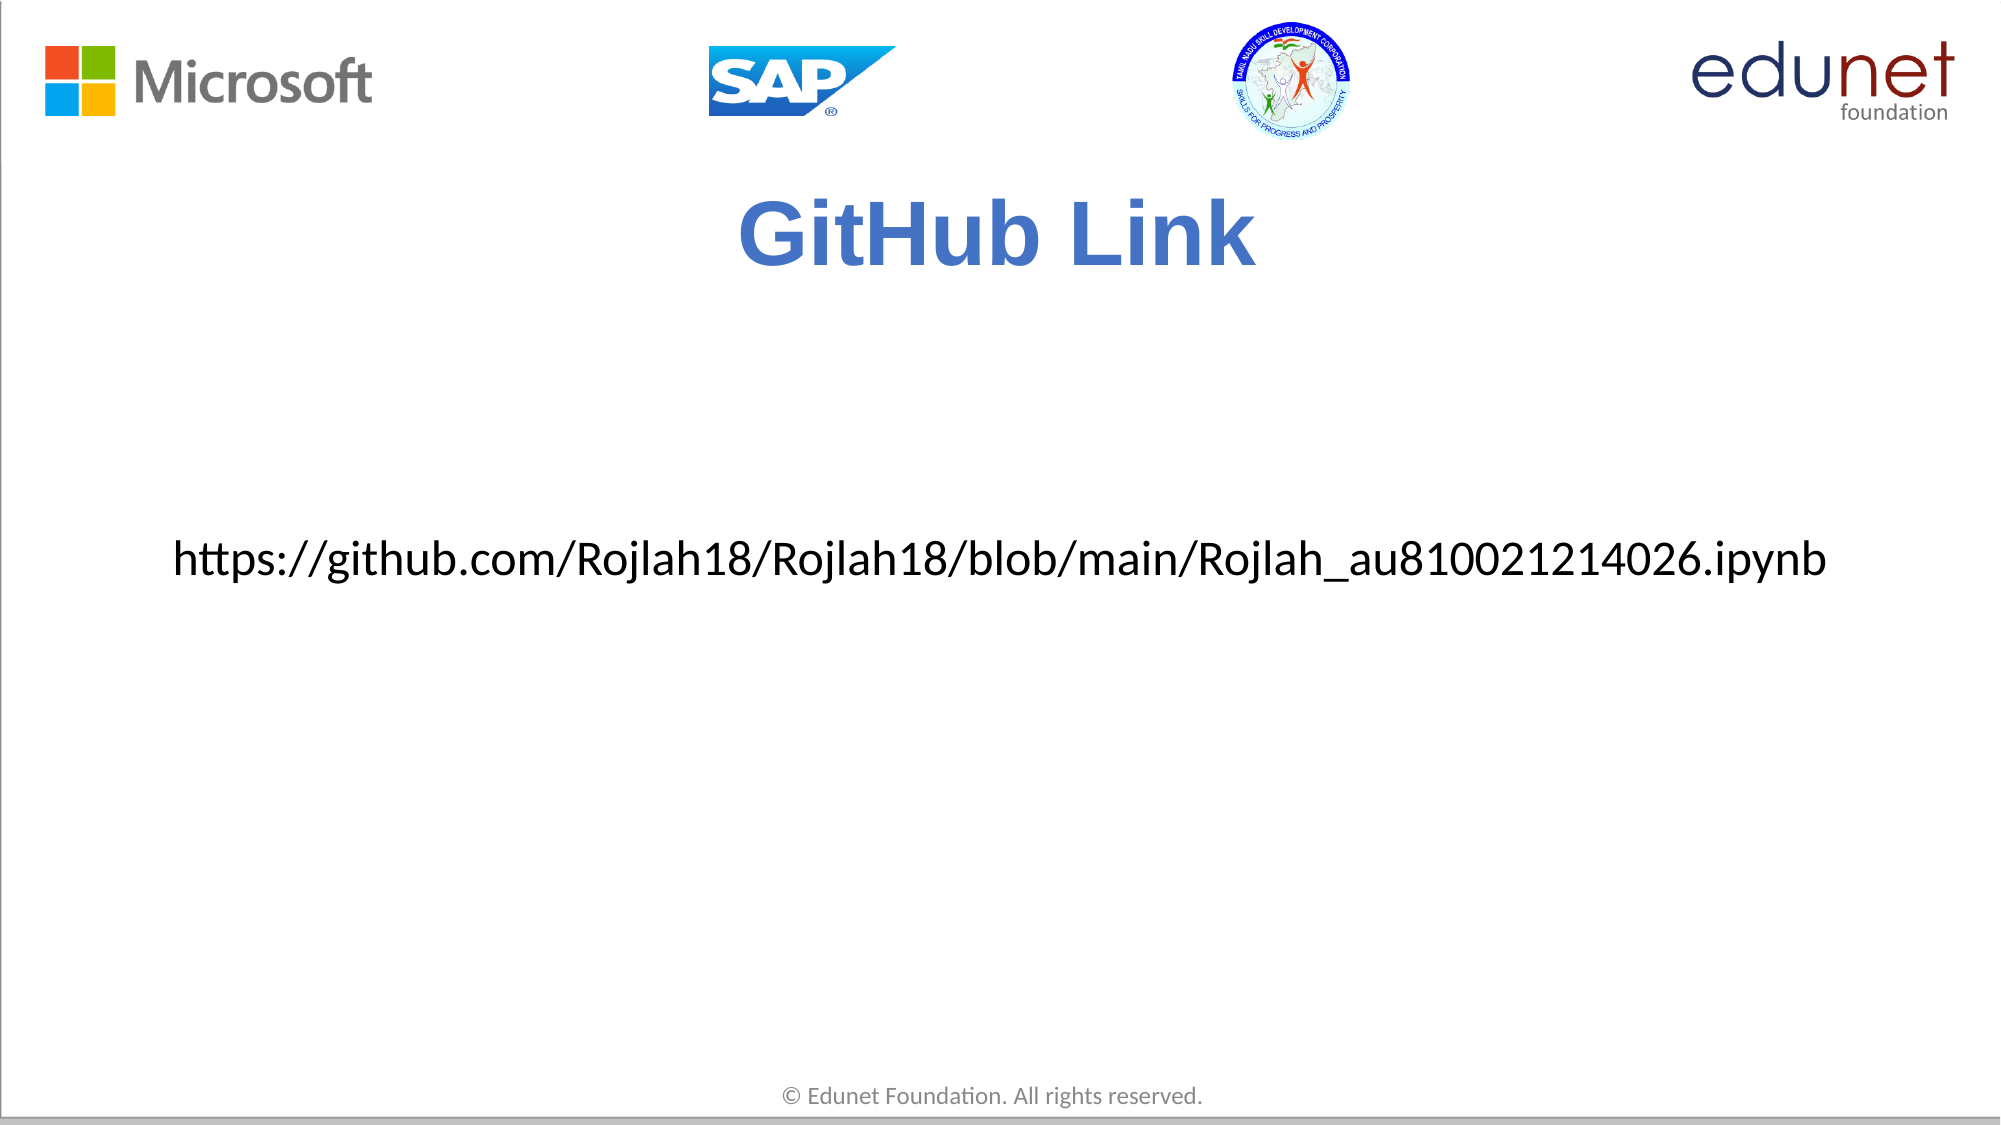

# GitHub Link
https://github.com/Rojlah18/Rojlah18/blob/main/Rojlah_au810021214026.ipynb
© Edunet Foundation. All rights reserved.